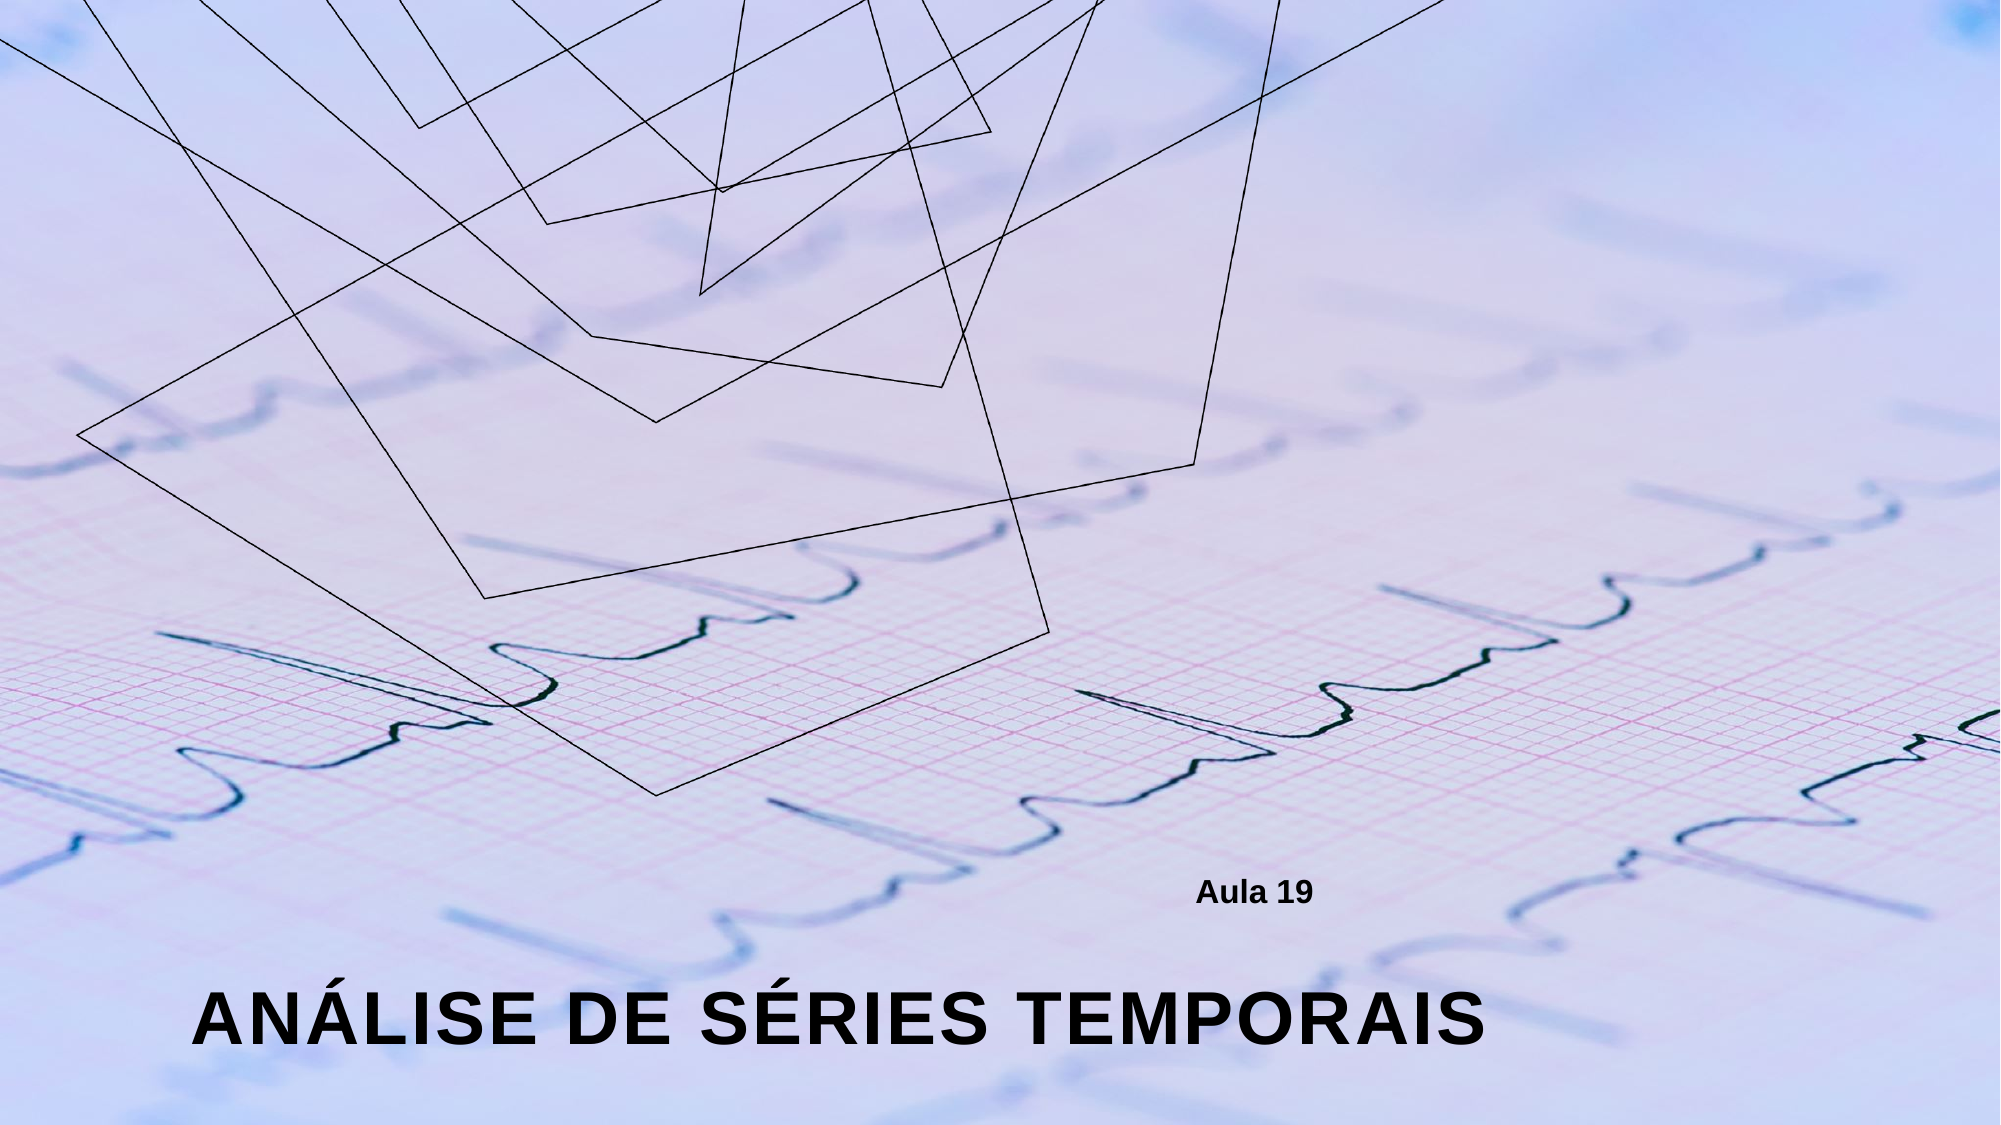

Aula 19
# Análise De Séries Temporais